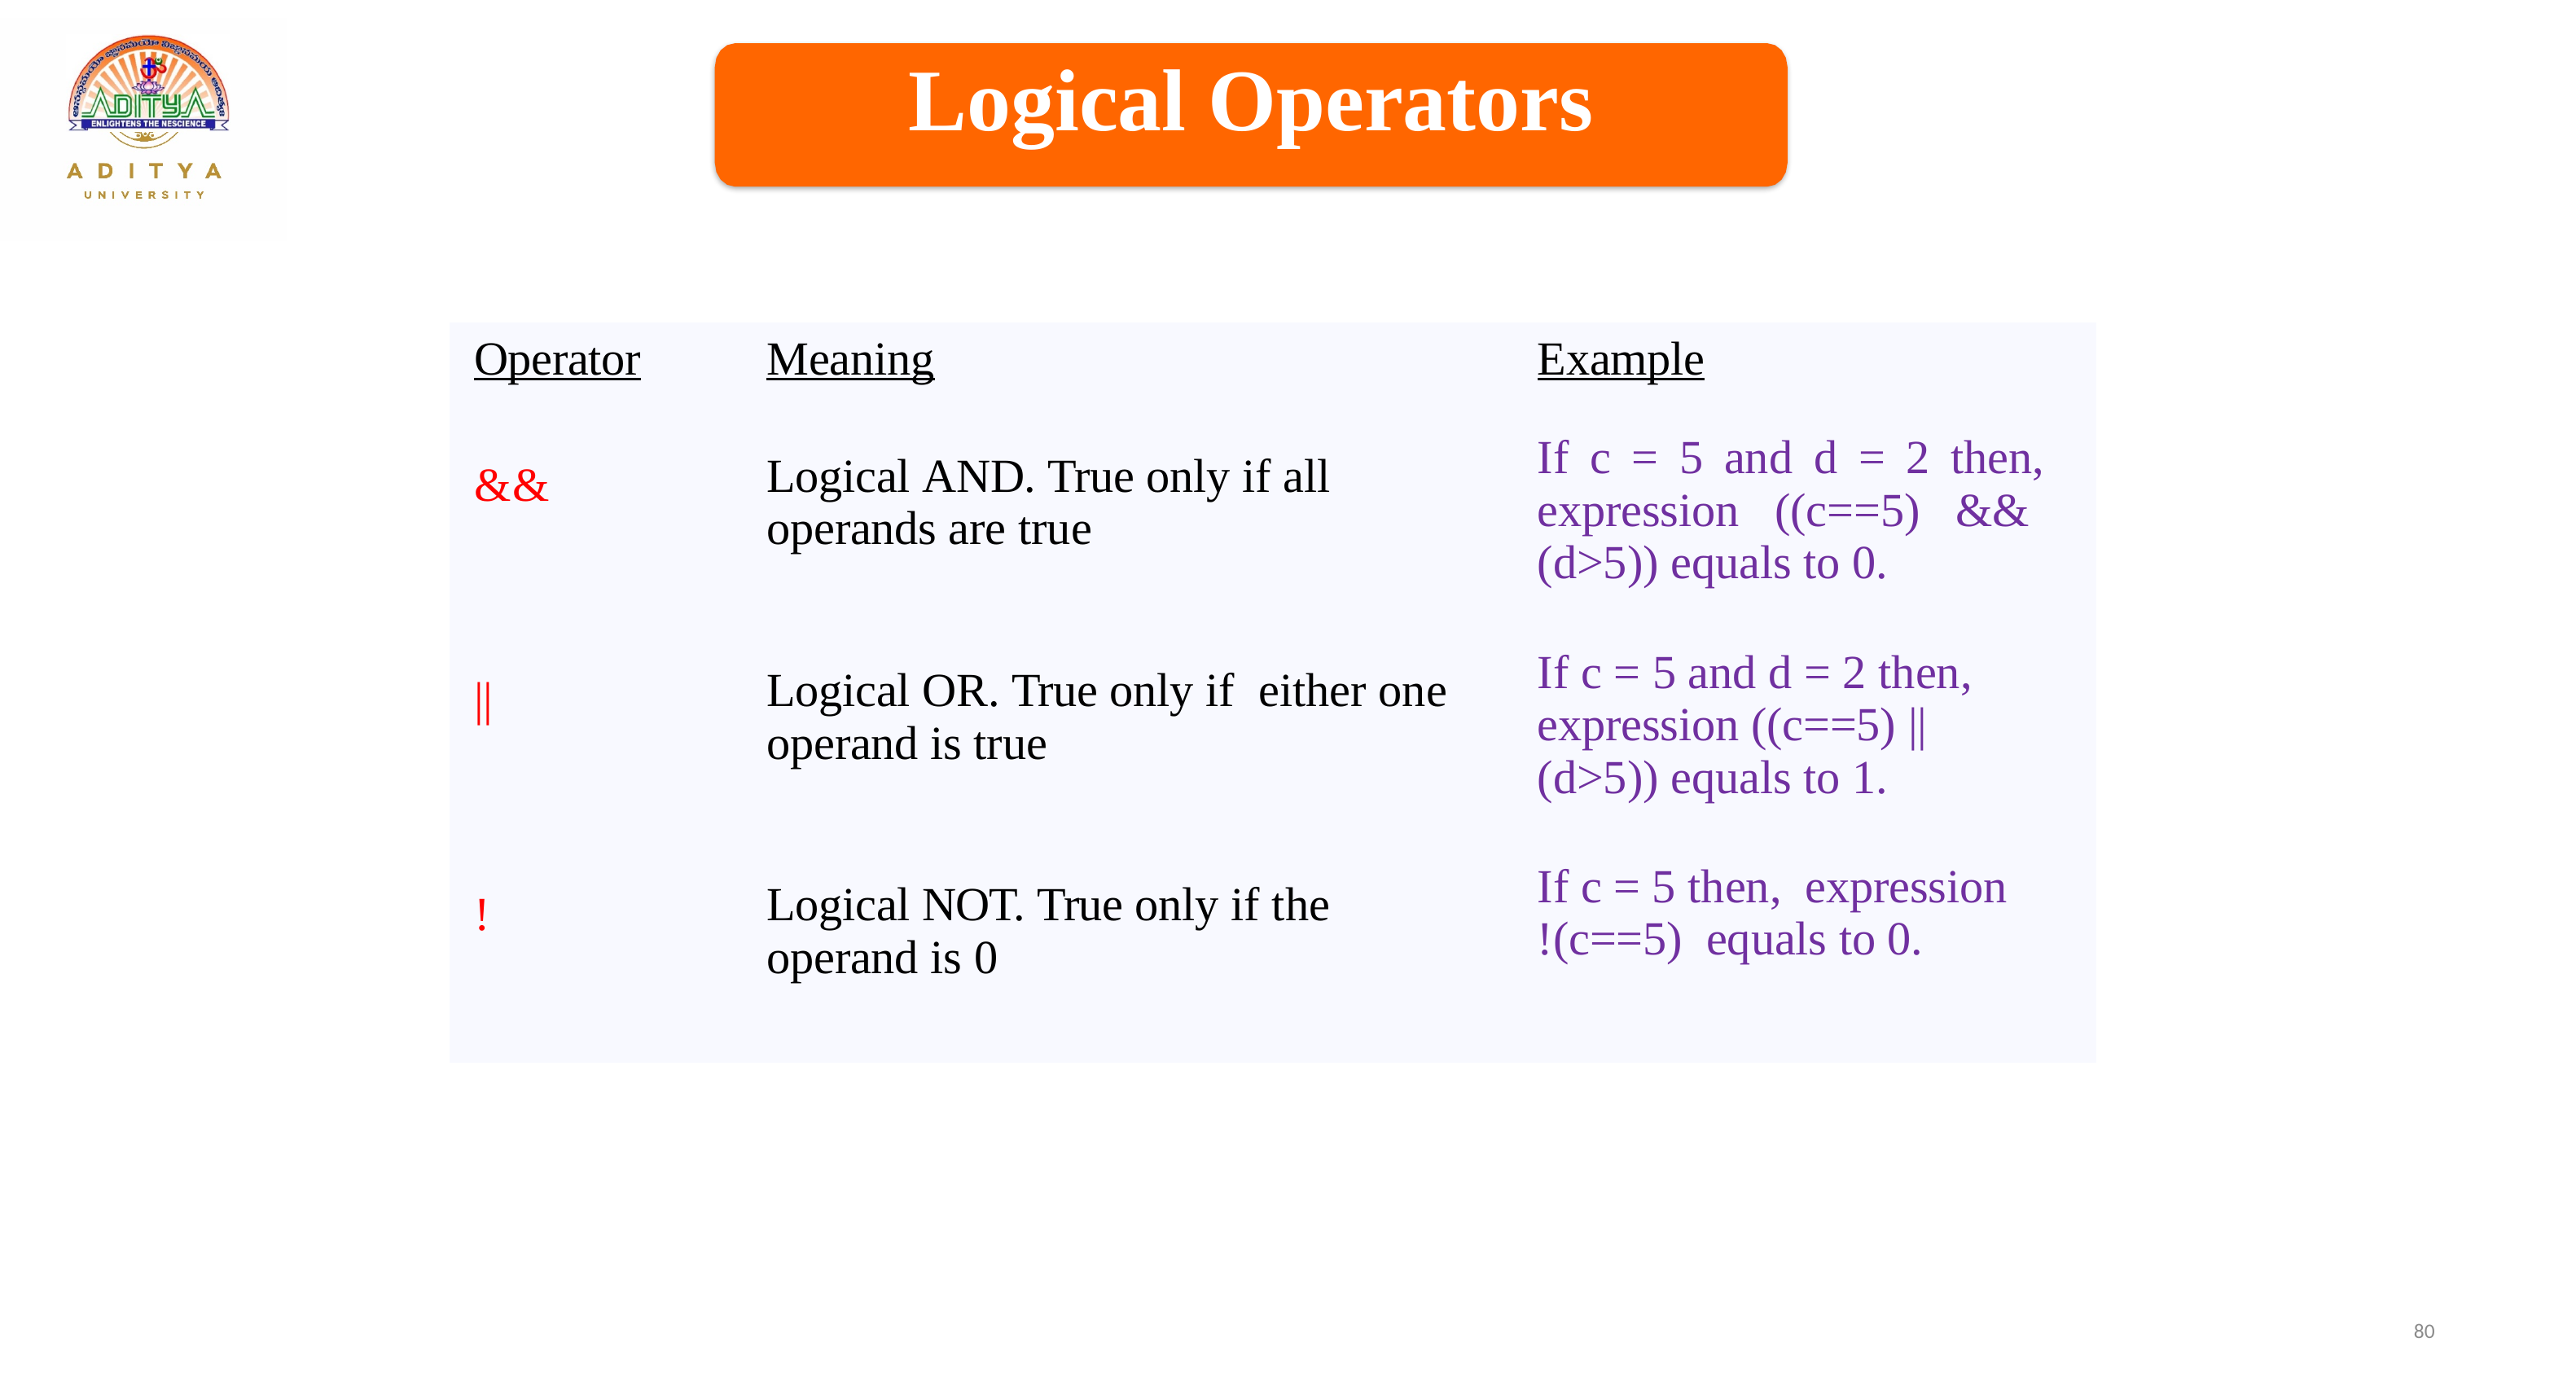

Logical Operators

| Operator | Meaning | Example |
| --- | --- | --- |
| && | Logical AND. True only if all operands are true | If c = 5 and d = 2 then, expression ((c==5) && (d>5)) equals to 0. |
| || | Logical OR. True only if either one operand is true | If c = 5 and d = 2 then, expression ((c==5) || (d>5)) equals to 1. |
| ! | Logical NOT. True only if the operand is 0 | If c = 5 then, expression !(c==5) equals to 0. |
80